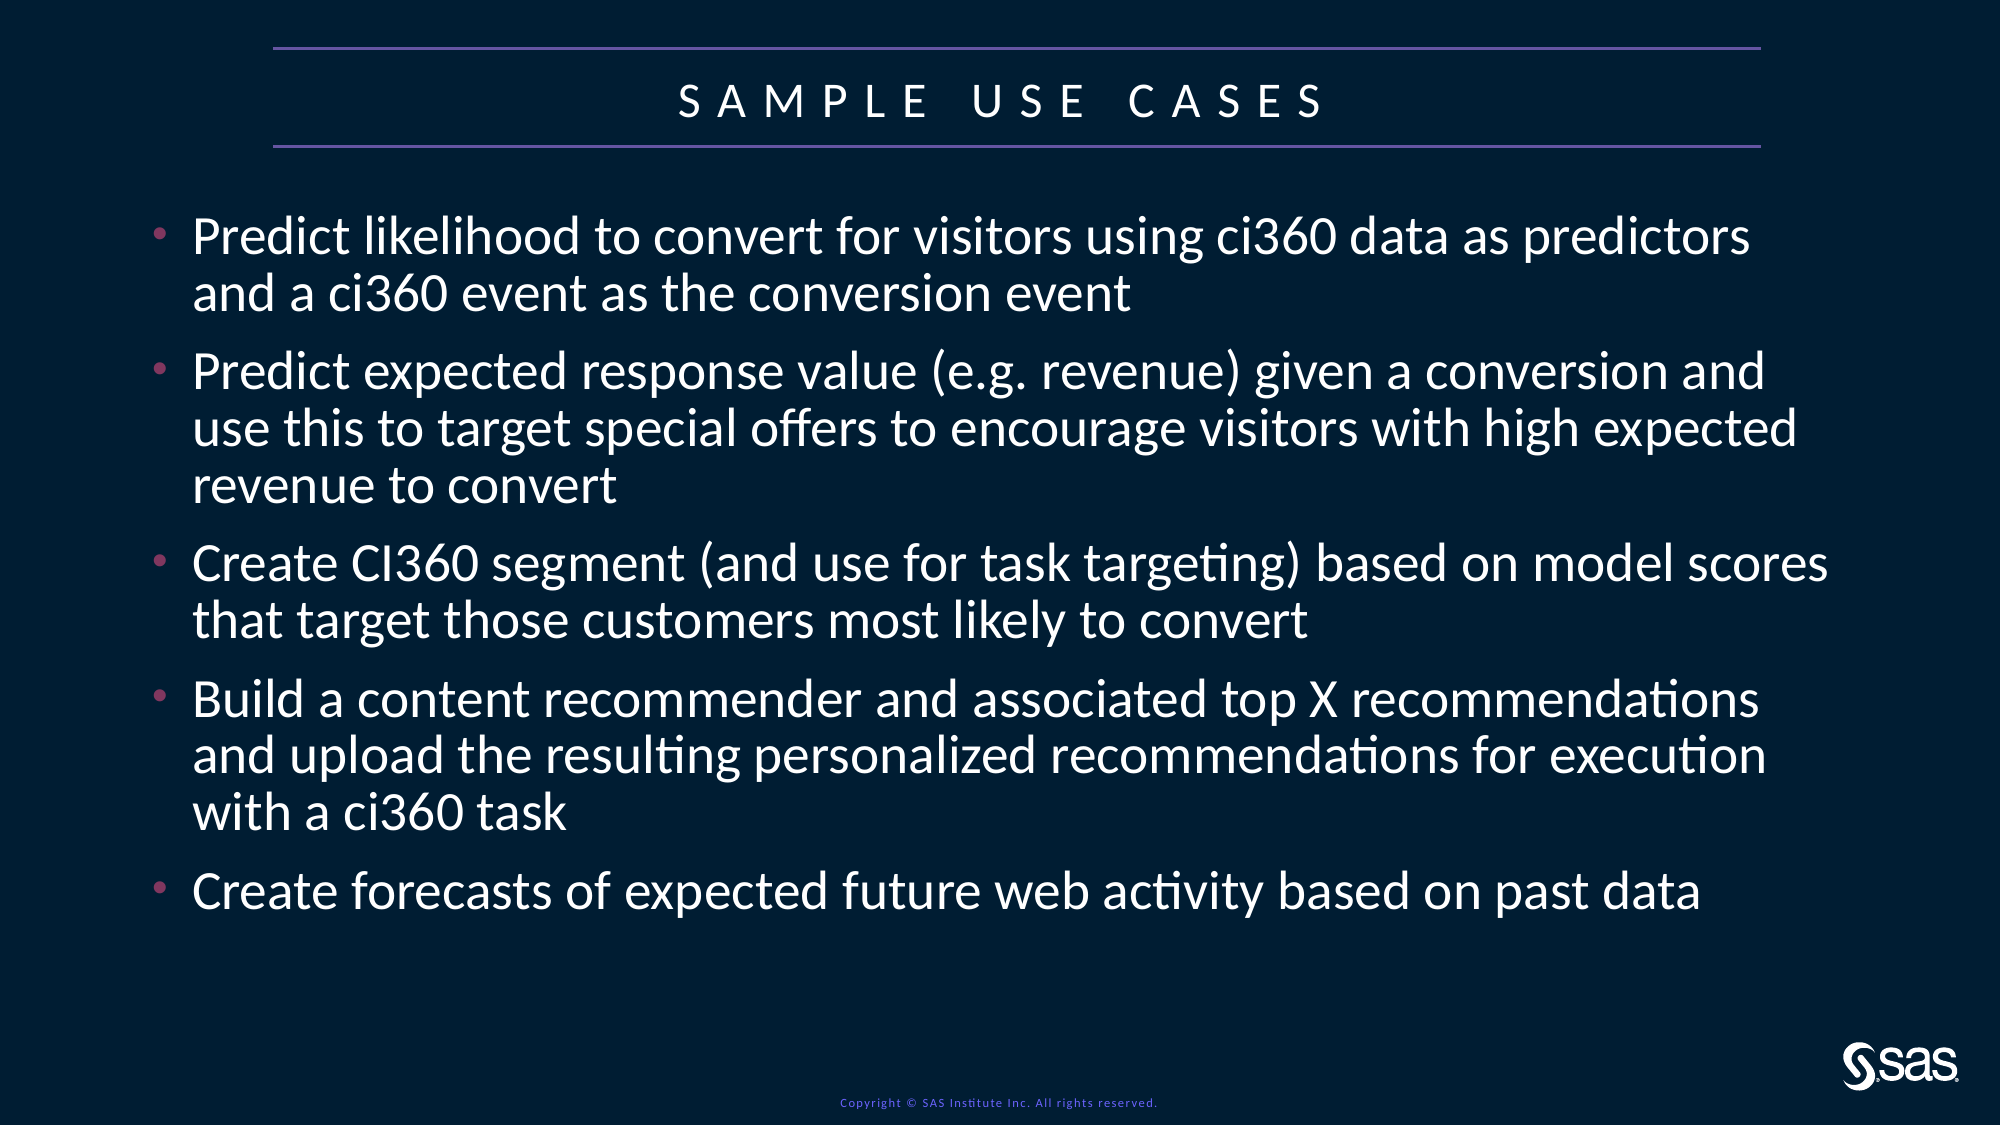

# Sample use cases
Predict likelihood to convert for visitors using ci360 data as predictors and a ci360 event as the conversion event
Predict expected response value (e.g. revenue) given a conversion and use this to target special offers to encourage visitors with high expected revenue to convert
Create CI360 segment (and use for task targeting) based on model scores that target those customers most likely to convert
Build a content recommender and associated top X recommendations and upload the resulting personalized recommendations for execution with a ci360 task
Create forecasts of expected future web activity based on past data